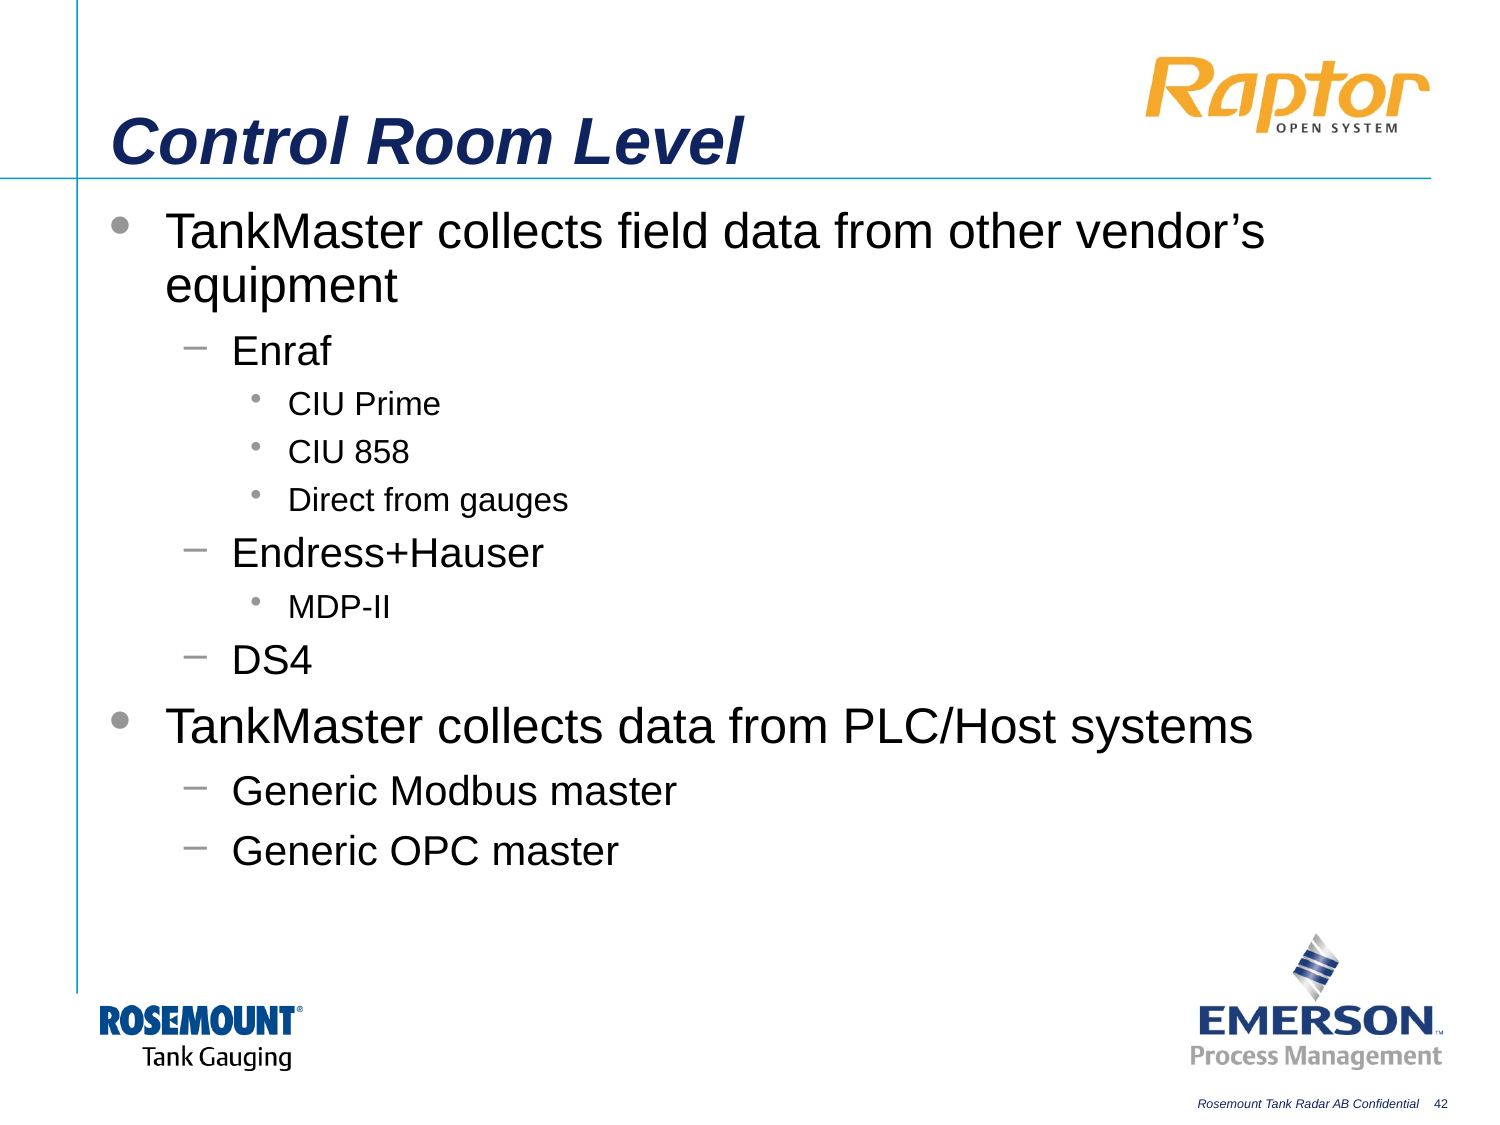

# Control Room Level
TankMaster collects field data from other vendor’s equipment
Enraf
CIU Prime
CIU 858
Direct from gauges
Endress+Hauser
MDP-II
DS4
TankMaster collects data from PLC/Host systems
Generic Modbus master
Generic OPC master
42